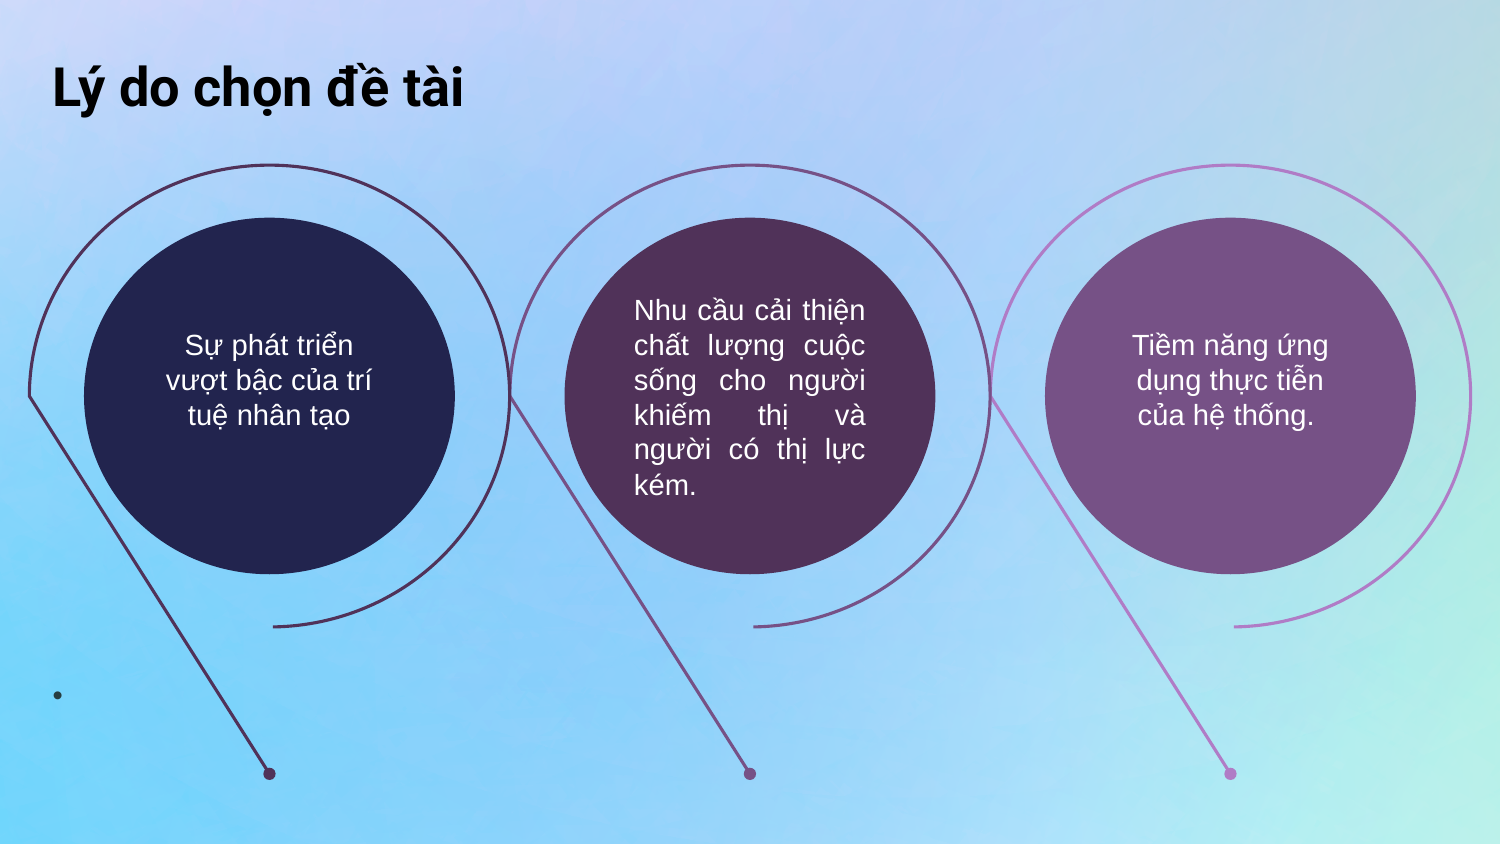

# Lý do chọn đề tài

Sự phát triển vượt bậc của trí tuệ nhân tạo

Nhu cầu cải thiện chất lượng cuộc sống cho người khiếm thị và người có thị lực kém.

Tiềm năng ứng dụng thực tiễn của hệ thống.